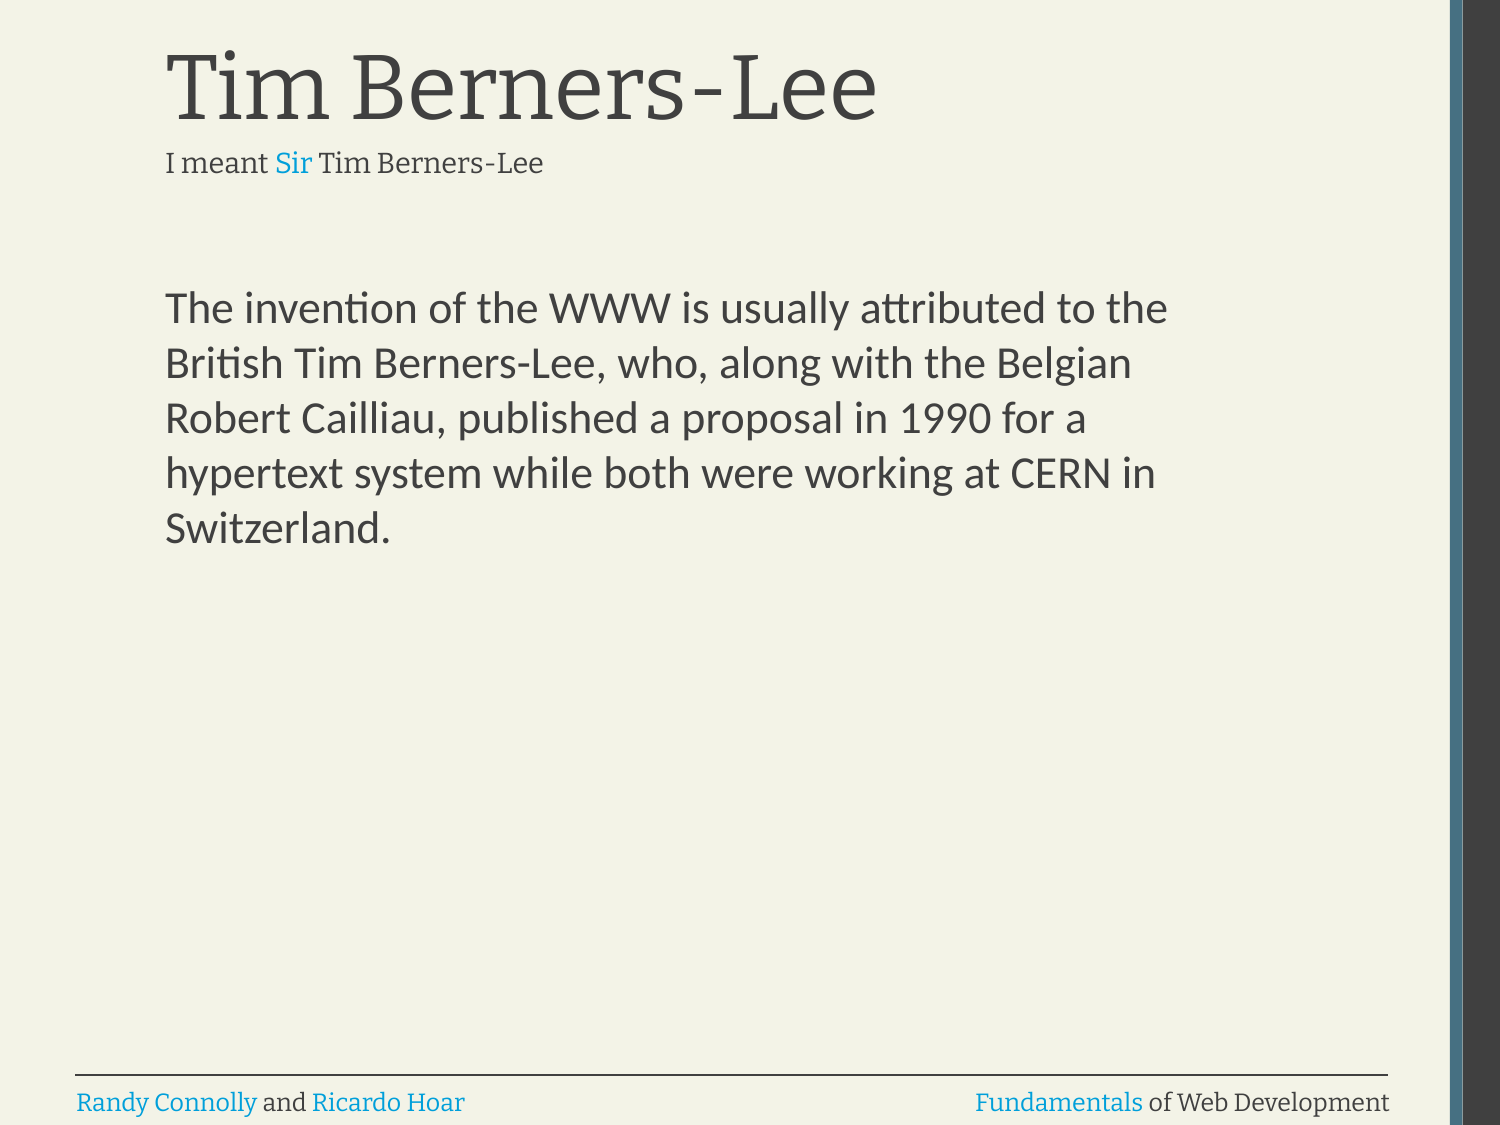

# Tim Berners-Lee
I meant Sir Tim Berners-Lee
The invention of the WWW is usually attributed to the British Tim Berners-Lee, who, along with the Belgian Robert Cailliau, published a proposal in 1990 for a hypertext system while both were working at CERN in Switzerland.